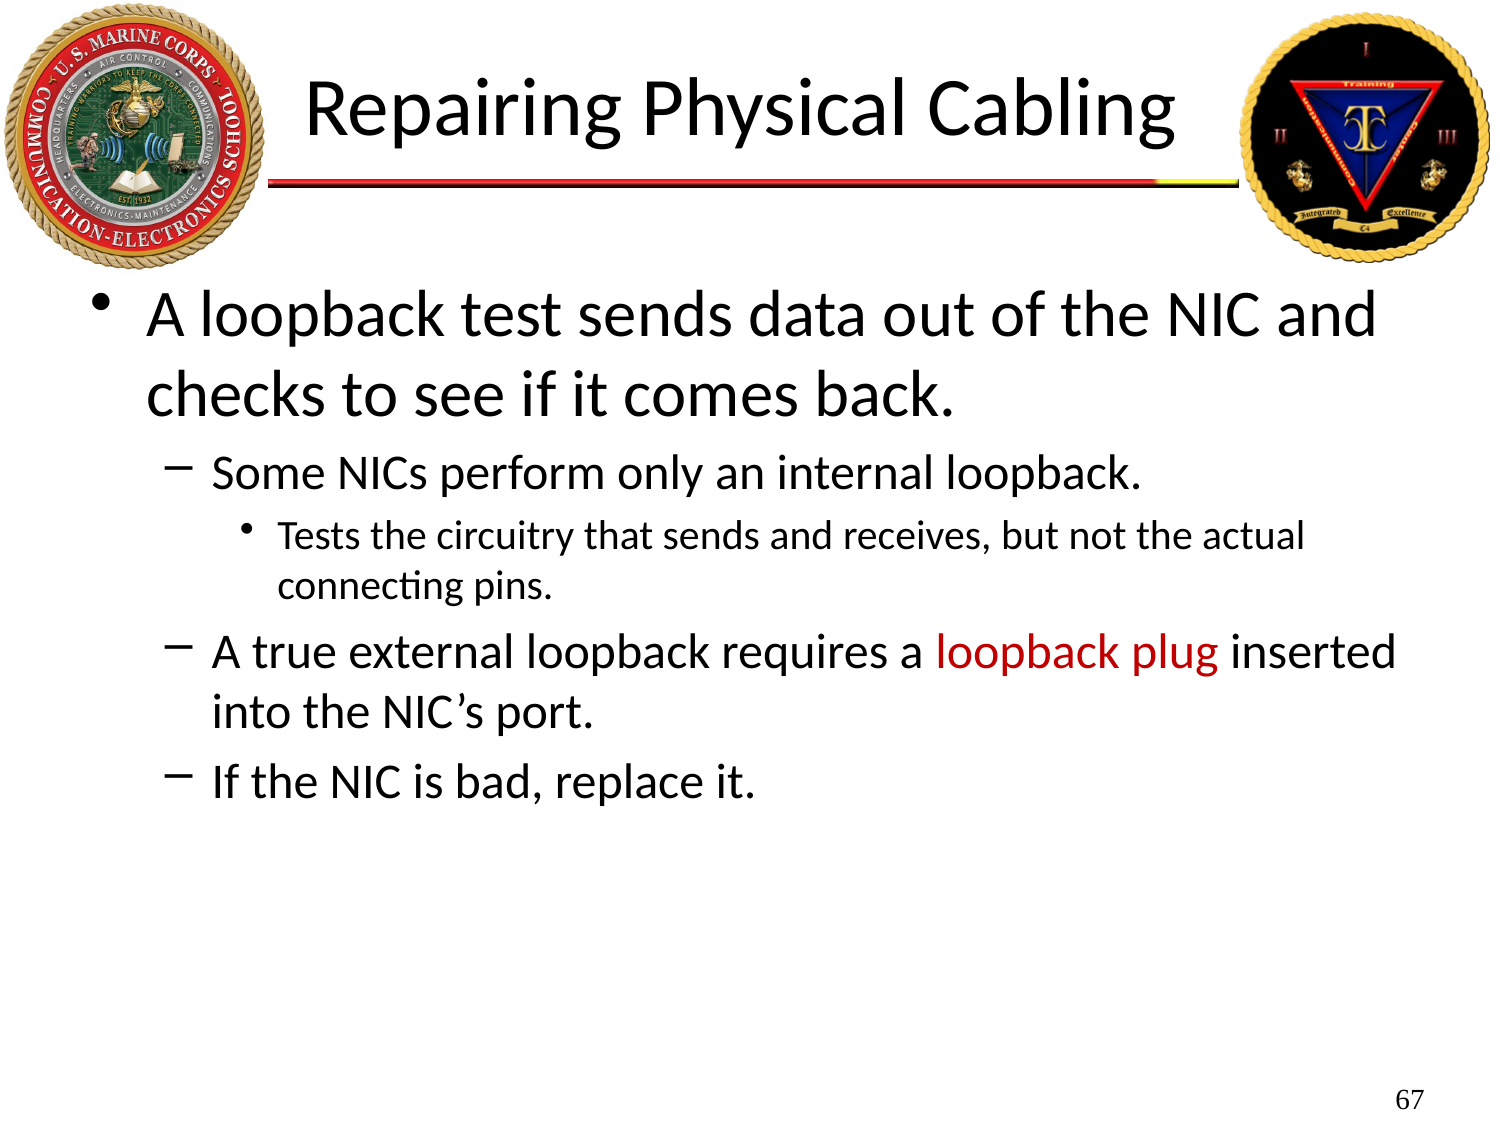

# Repairing Physical Cabling
A loopback test sends data out of the NIC and checks to see if it comes back.
Some NICs perform only an internal loopback.
Tests the circuitry that sends and receives, but not the actual connecting pins.
A true external loopback requires a loopback plug inserted into the NIC’s port.
If the NIC is bad, replace it.